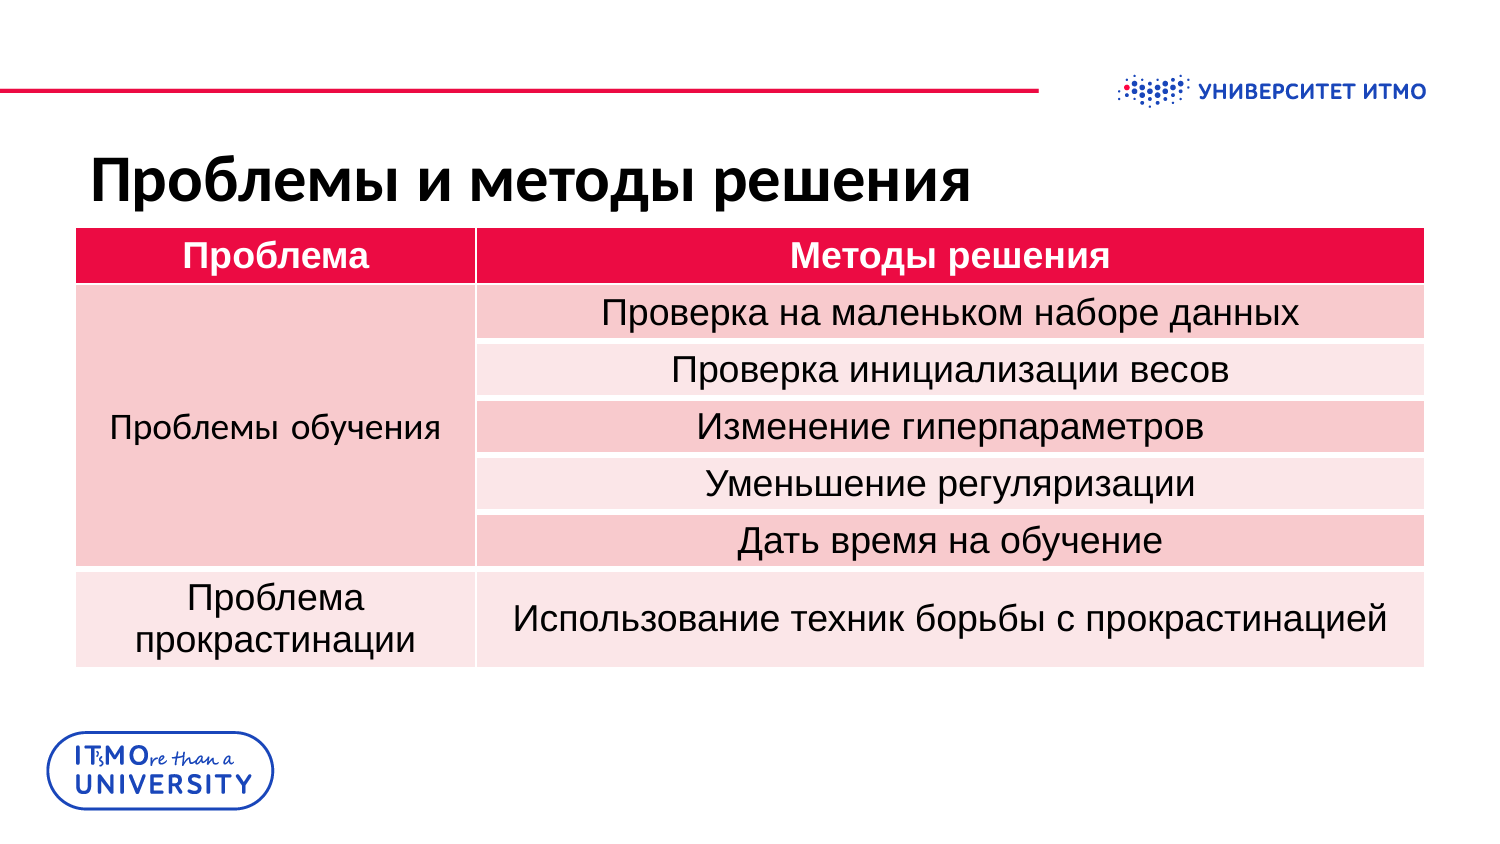

# Проблемы и методы решения
| Проблема | Методы решения |
| --- | --- |
| Проблемы обучения | Проверка на маленьком наборе данных |
|  | Проверка инициализации весов |
|  | Изменение гиперпараметров |
|  | Уменьшение регуляризации |
|  | Дать время на обучение |
| Проблема прокрастинации | Использование техник борьбы с прокрастинацией |